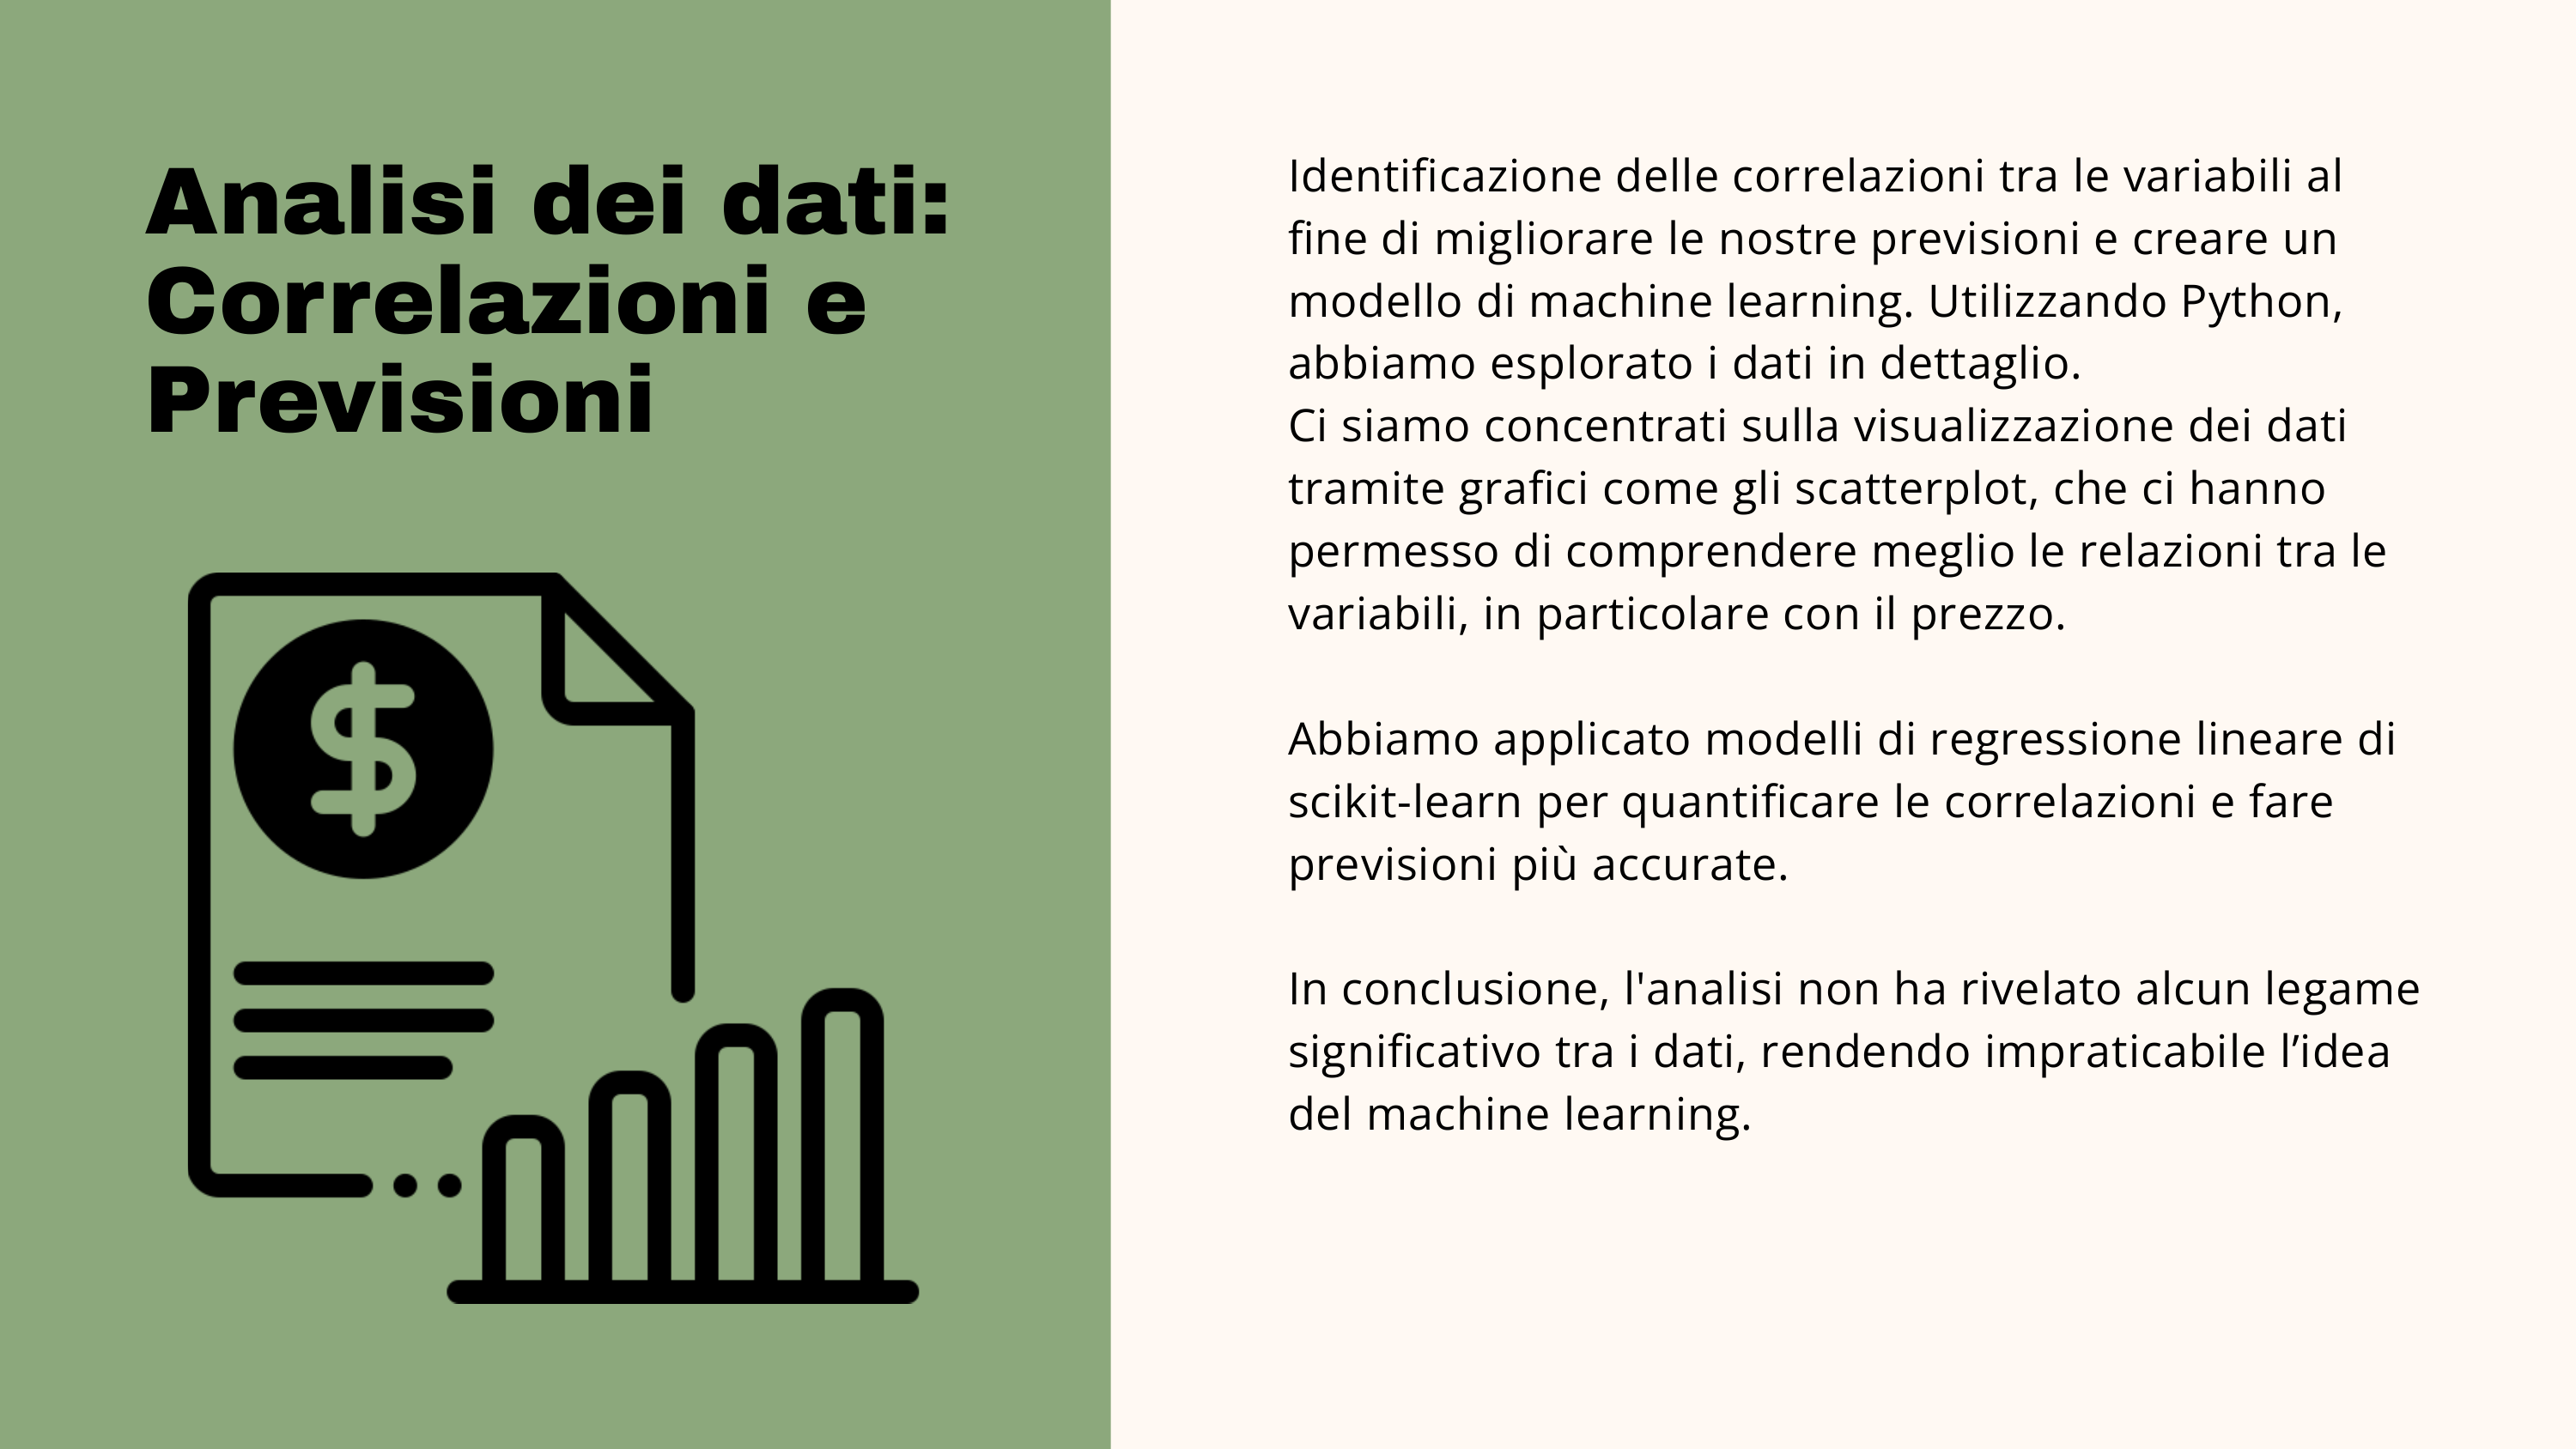

Identificazione delle correlazioni tra le variabili al fine di migliorare le nostre previsioni e creare un modello di machine learning. Utilizzando Python, abbiamo esplorato i dati in dettaglio.
Ci siamo concentrati sulla visualizzazione dei dati tramite grafici come gli scatterplot, che ci hanno permesso di comprendere meglio le relazioni tra le variabili, in particolare con il prezzo.

Abbiamo applicato modelli di regressione lineare di scikit-learn per quantificare le correlazioni e fare previsioni più accurate.

In conclusione, l'analisi non ha rivelato alcun legame significativo tra i dati, rendendo impraticabile l’idea del machine learning.
Analisi dei dati: Correlazioni e Previsioni